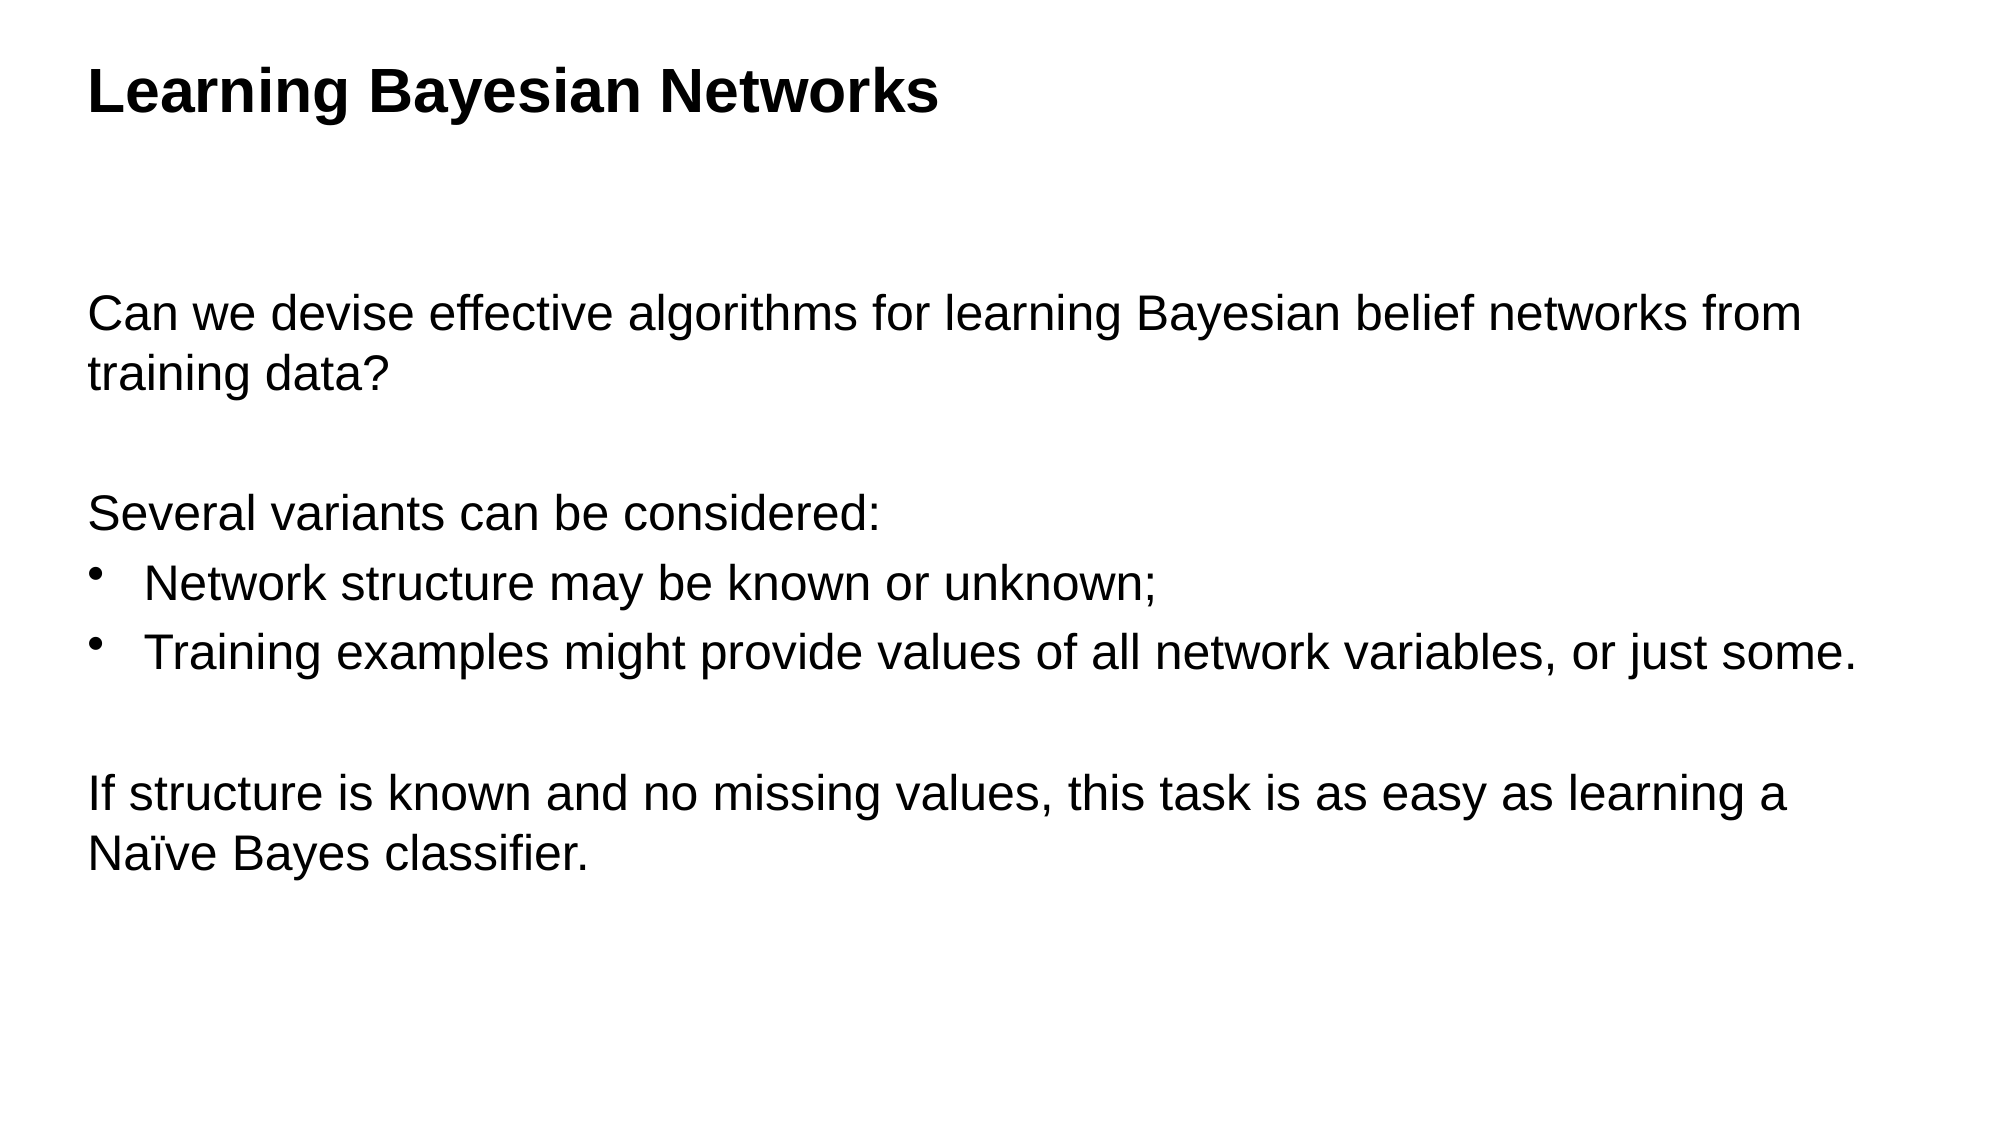

# Learning Bayesian Networks
Can we devise effective algorithms for learning Bayesian belief networks from training data?

Several variants can be considered:
Network structure may be known or unknown;
Training examples might provide values of all network variables, or just some.

If structure is known and no missing values, this task is as easy as learning a Naïve Bayes classifier.